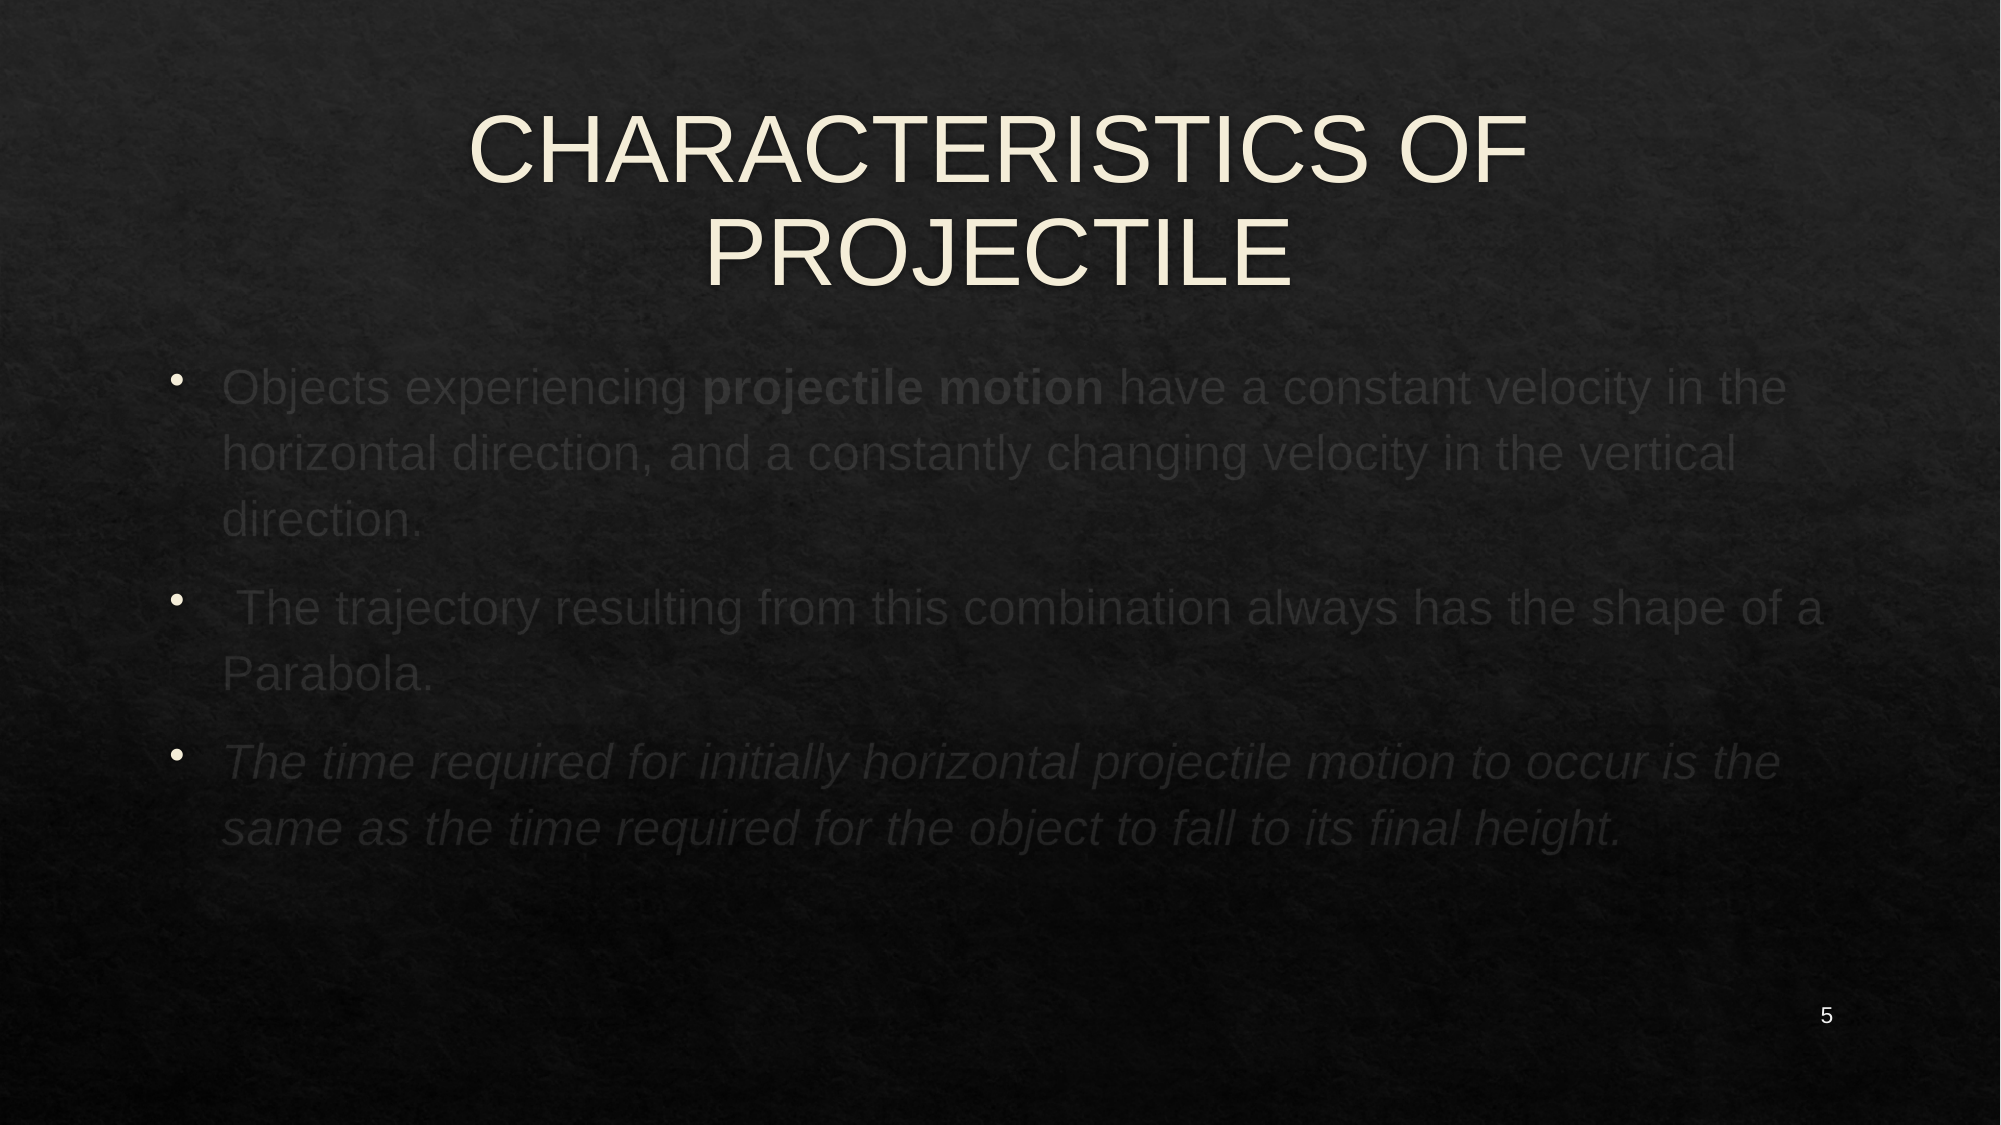

# CHARACTERISTICS OF PROJECTILE
Objects experiencing projectile motion have a constant velocity in the horizontal direction, and a constantly changing velocity in the vertical direction.
 The trajectory resulting from this combination always has the shape of a Parabola.
The time required for initially horizontal projectile motion to occur is the same as the time required for the object to fall to its final height.

5